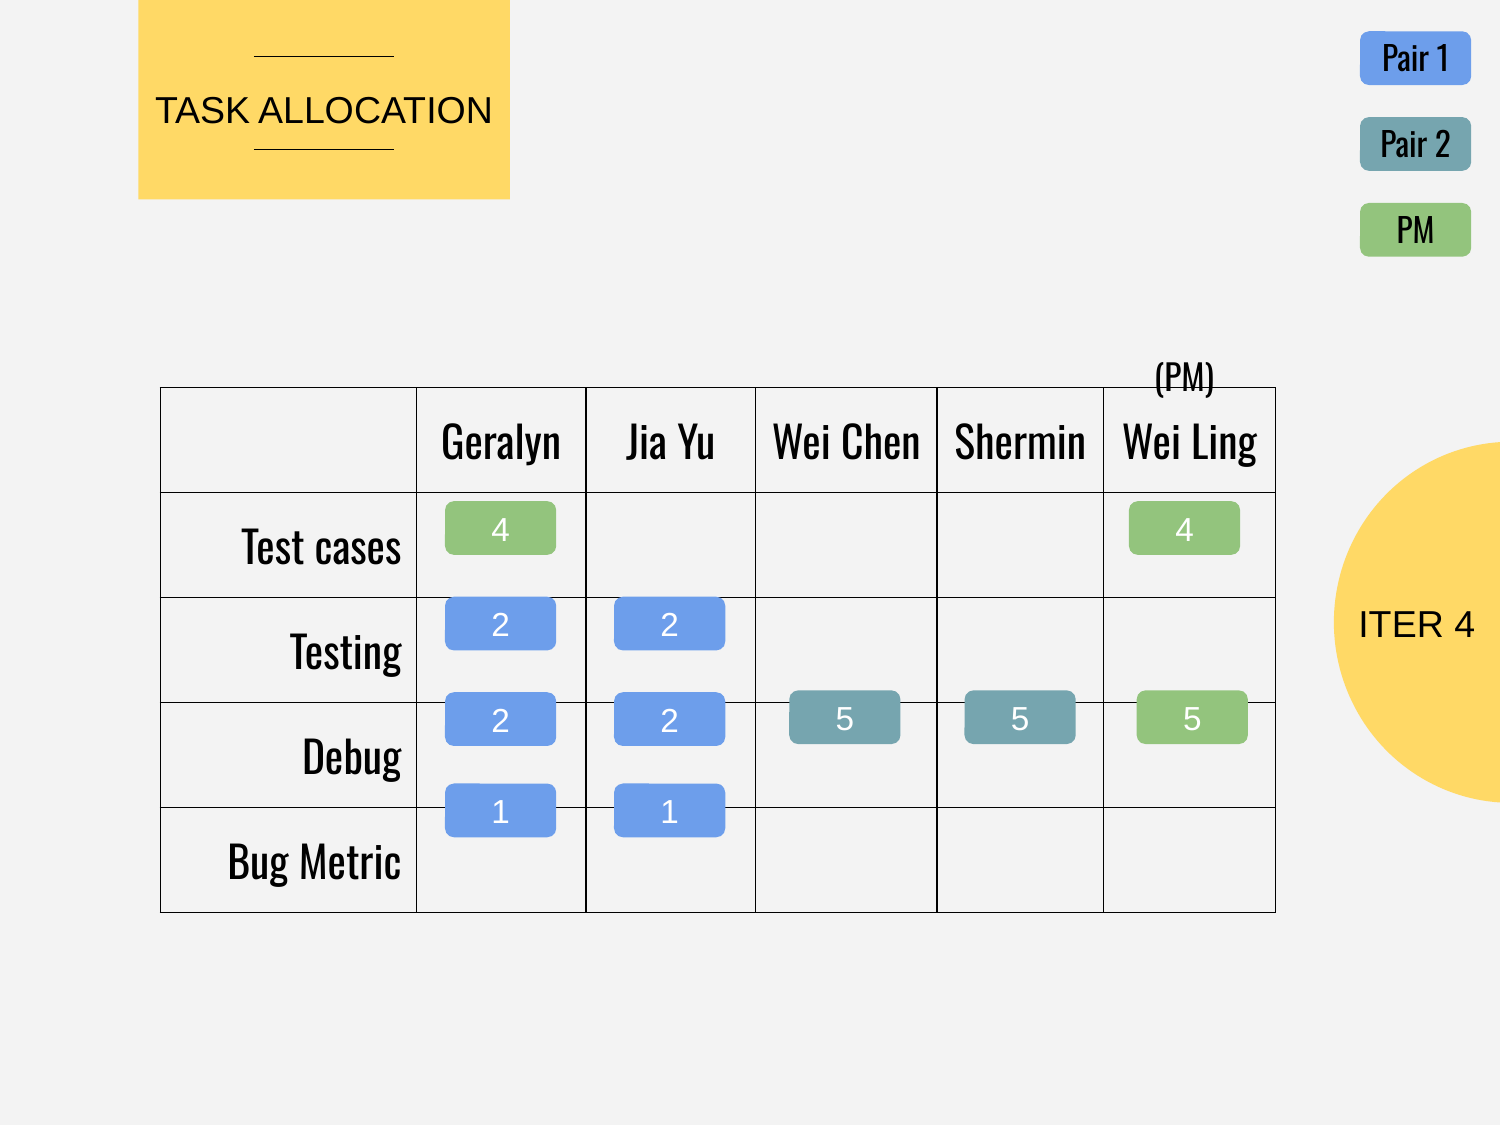

Pair 1
TASK ALLOCATION
Pair 2
PM
# ITER 4
(PM)
|  | Geralyn | Jia Yu | Wei Chen | Shermin | Wei Ling |
| --- | --- | --- | --- | --- | --- |
| Test cases |  |  |  |  |  |
| Testing |  |  |  |  |  |
| Debug |  |  |  |  |  |
| Bug Metric |  |  |  |  |  |

4
4
2
2
5
5
5
2
2
1
1